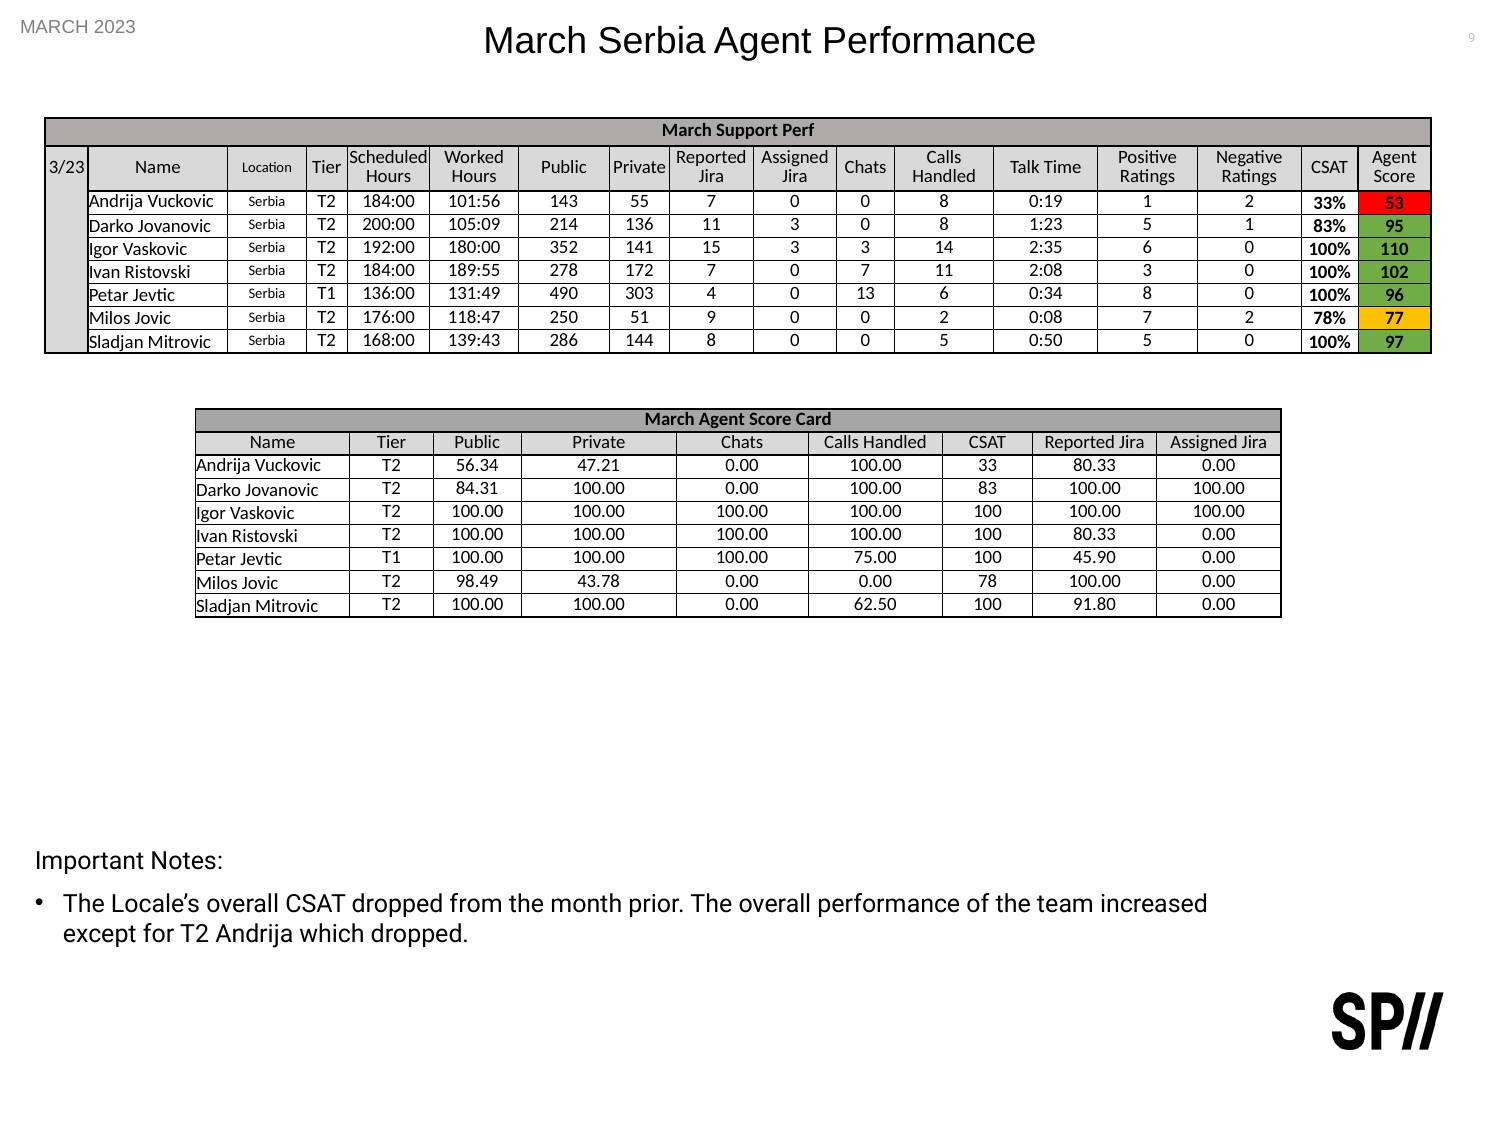

9
march 2023
# March Serbia Agent Performance
| March Support Perf |  |  |  |  |  |  |  |  |  |  |  |  |  |  |  |  |
| --- | --- | --- | --- | --- | --- | --- | --- | --- | --- | --- | --- | --- | --- | --- | --- | --- |
| 3/23 | Name | Location | Tier | Scheduled Hours | Worked Hours | Public | Private | Reported Jira | Assigned Jira | Chats | Calls Handled | Talk Time | Positive Ratings | Negative Ratings | CSAT | Agent Score |
|  | Andrija Vuckovic | Serbia | T2 | 184:00 | 101:56 | 143 | 55 | 7 | 0 | 0 | 8 | 0:19 | 1 | 2 | 33% | 53 |
|  | Darko Jovanovic | Serbia | T2 | 200:00 | 105:09 | 214 | 136 | 11 | 3 | 0 | 8 | 1:23 | 5 | 1 | 83% | 95 |
|  | Igor Vaskovic | Serbia | T2 | 192:00 | 180:00 | 352 | 141 | 15 | 3 | 3 | 14 | 2:35 | 6 | 0 | 100% | 110 |
|  | Ivan Ristovski | Serbia | T2 | 184:00 | 189:55 | 278 | 172 | 7 | 0 | 7 | 11 | 2:08 | 3 | 0 | 100% | 102 |
|  | Petar Jevtic | Serbia | T1 | 136:00 | 131:49 | 490 | 303 | 4 | 0 | 13 | 6 | 0:34 | 8 | 0 | 100% | 96 |
|  | Milos Jovic | Serbia | T2 | 176:00 | 118:47 | 250 | 51 | 9 | 0 | 0 | 2 | 0:08 | 7 | 2 | 78% | 77 |
|  | Sladjan Mitrovic | Serbia | T2 | 168:00 | 139:43 | 286 | 144 | 8 | 0 | 0 | 5 | 0:50 | 5 | 0 | 100% | 97 |
| March Agent Score Card |  |  |  |  |  |  |  |  |
| --- | --- | --- | --- | --- | --- | --- | --- | --- |
| Name | Tier | Public | Private | Chats | Calls Handled | CSAT | Reported Jira | Assigned Jira |
| Andrija Vuckovic | T2 | 56.34 | 47.21 | 0.00 | 100.00 | 33 | 80.33 | 0.00 |
| Darko Jovanovic | T2 | 84.31 | 100.00 | 0.00 | 100.00 | 83 | 100.00 | 100.00 |
| Igor Vaskovic | T2 | 100.00 | 100.00 | 100.00 | 100.00 | 100 | 100.00 | 100.00 |
| Ivan Ristovski | T2 | 100.00 | 100.00 | 100.00 | 100.00 | 100 | 80.33 | 0.00 |
| Petar Jevtic | T1 | 100.00 | 100.00 | 100.00 | 75.00 | 100 | 45.90 | 0.00 |
| Milos Jovic | T2 | 98.49 | 43.78 | 0.00 | 0.00 | 78 | 100.00 | 0.00 |
| Sladjan Mitrovic | T2 | 100.00 | 100.00 | 0.00 | 62.50 | 100 | 91.80 | 0.00 |
Important Notes:
The Locale’s overall CSAT dropped from the month prior. The overall performance of the team increased except for T2 Andrija which dropped.